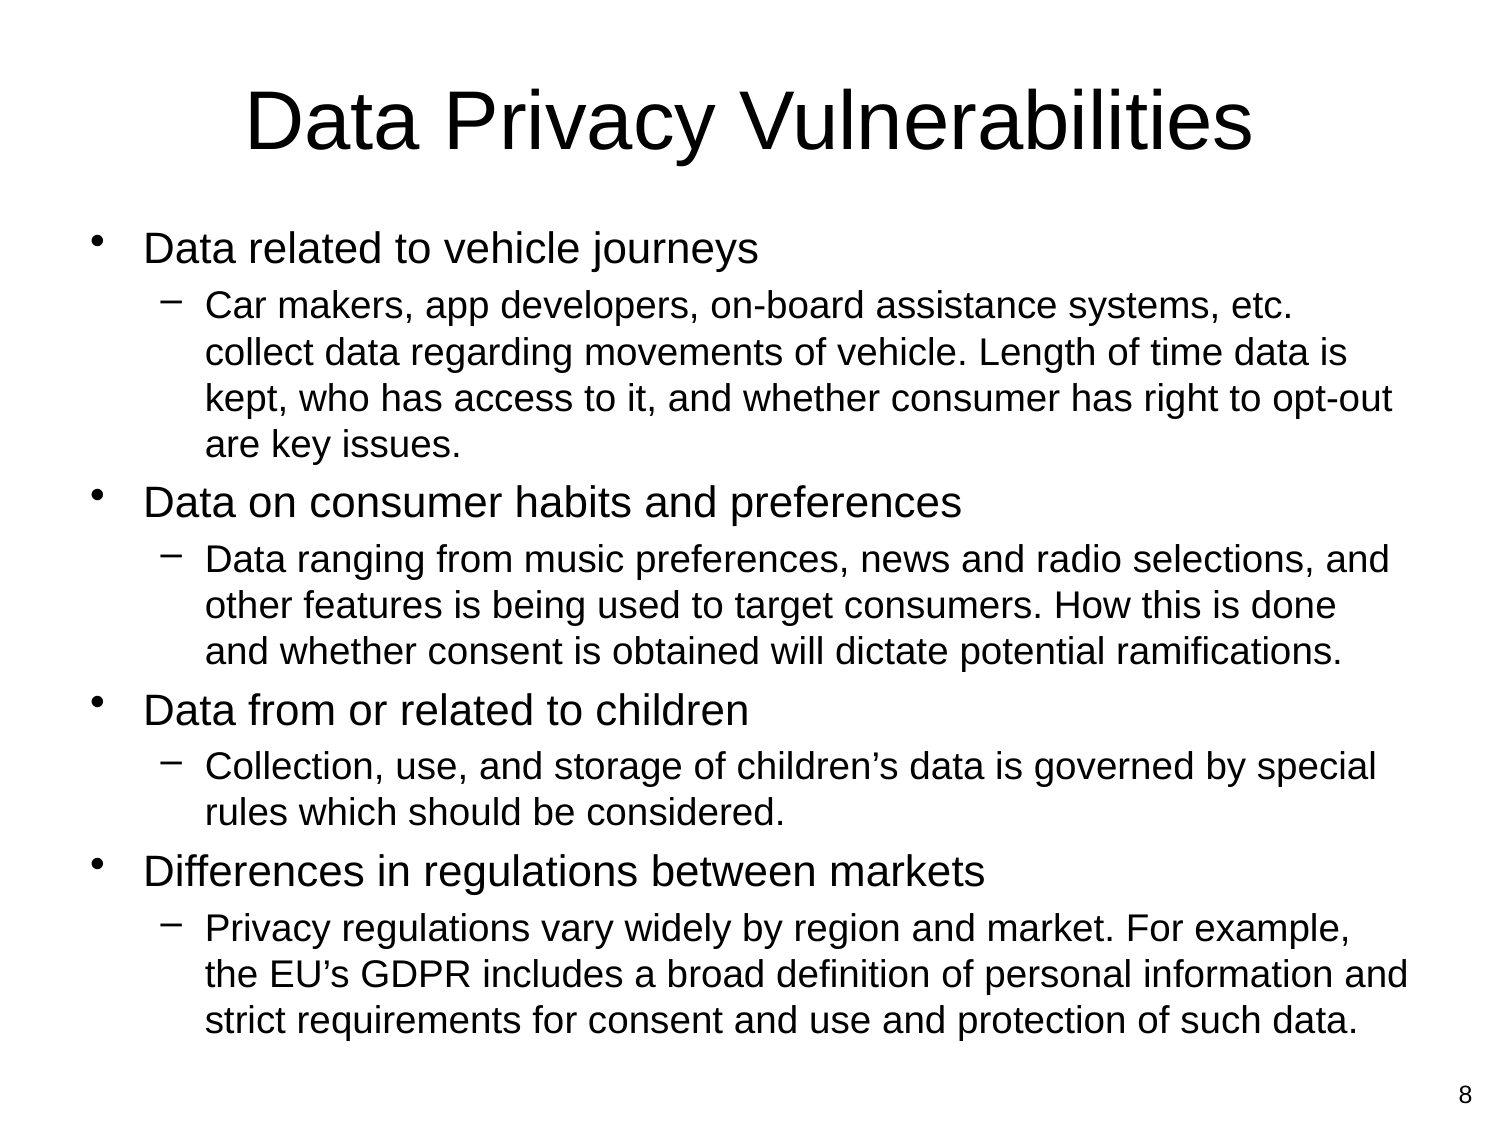

# Data Privacy Vulnerabilities
Data related to vehicle journeys
Car makers, app developers, on-board assistance systems, etc. collect data regarding movements of vehicle. Length of time data is kept, who has access to it, and whether consumer has right to opt-out are key issues.
Data on consumer habits and preferences
Data ranging from music preferences, news and radio selections, and other features is being used to target consumers. How this is done and whether consent is obtained will dictate potential ramifications.
Data from or related to children
Collection, use, and storage of children’s data is governed by special rules which should be considered.
Differences in regulations between markets
Privacy regulations vary widely by region and market. For example, the EU’s GDPR includes a broad definition of personal information and strict requirements for consent and use and protection of such data.
8